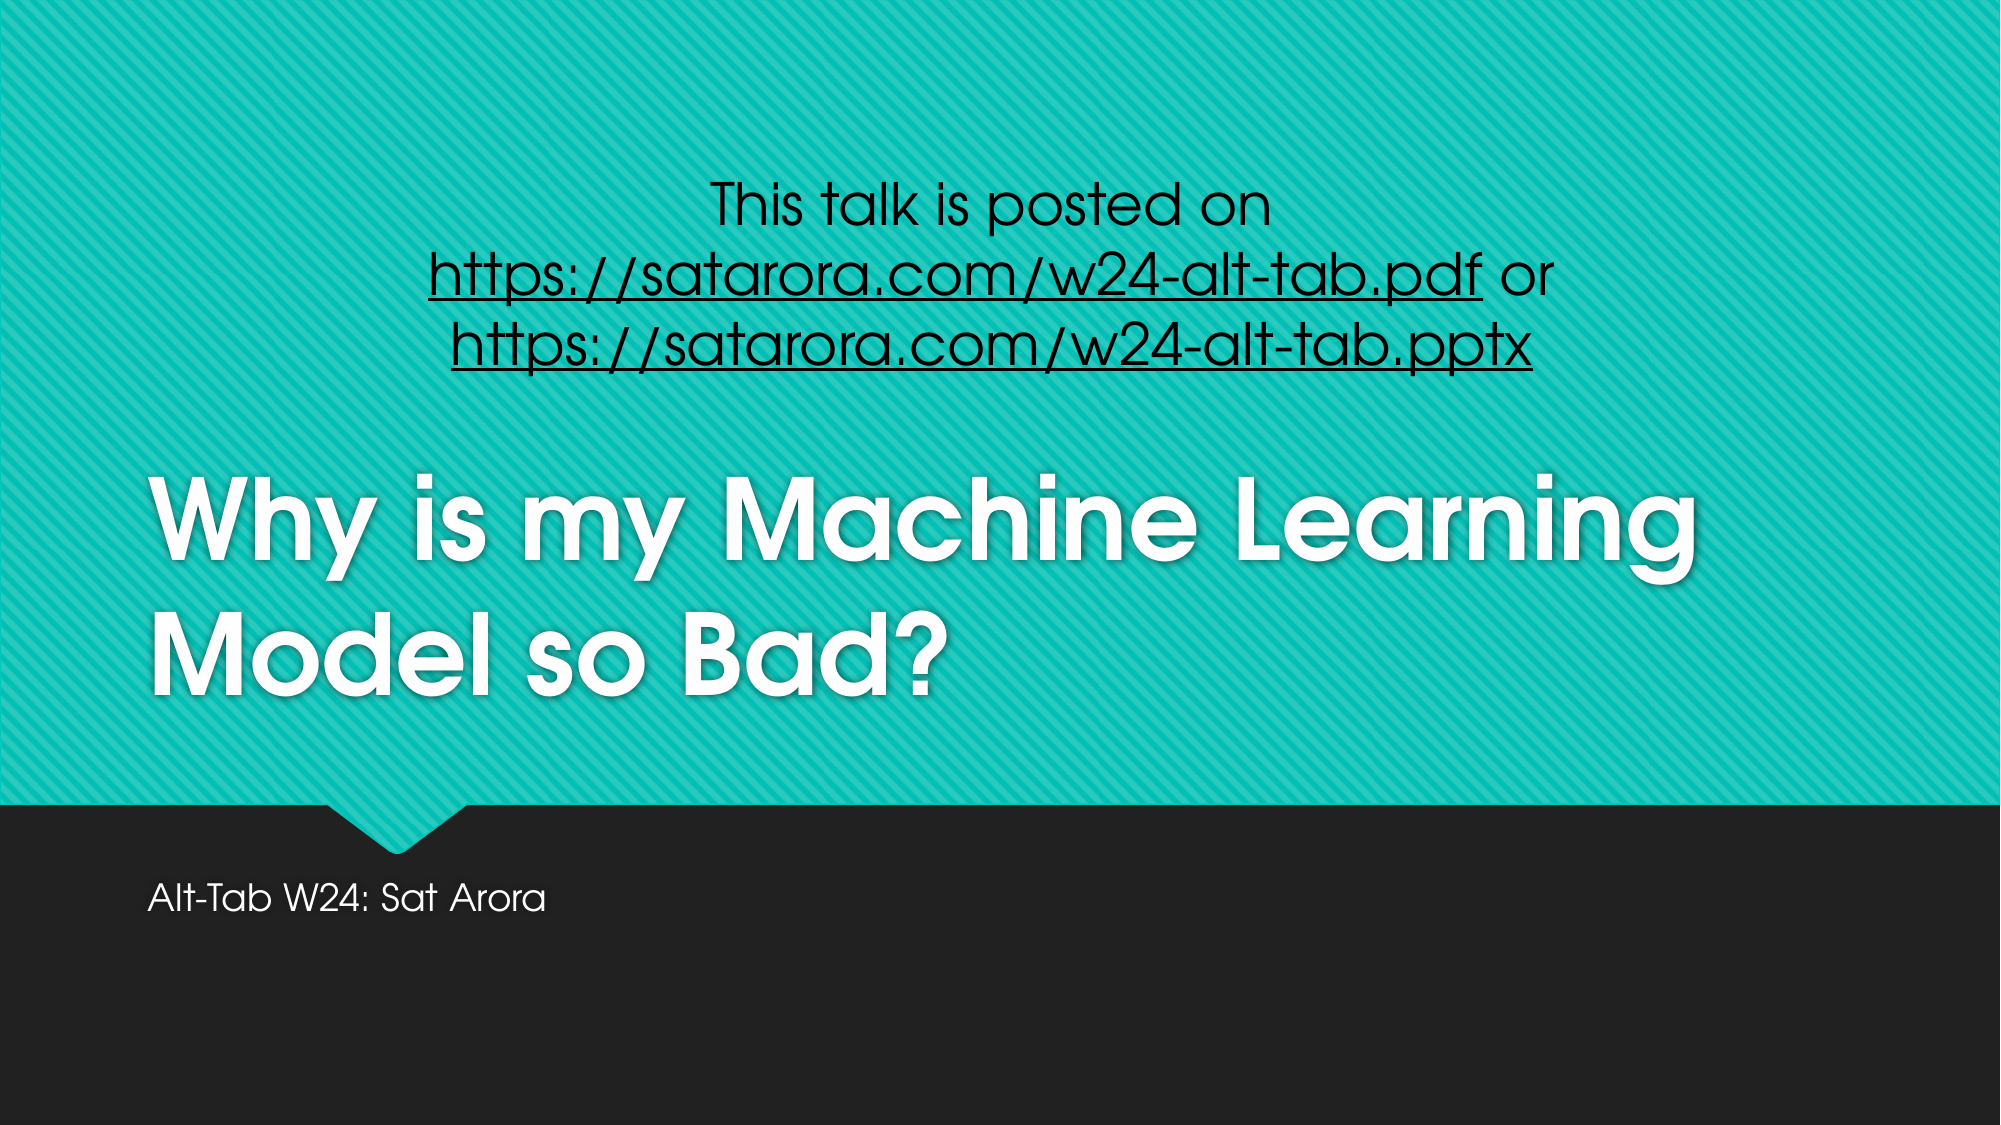

This talk is posted on https://satarora.com/w24-alt-tab.pdf or https://satarora.com/w24-alt-tab.pptx
# Why is my Machine Learning Model so Bad?

Alt-Tab W24: Sat Arora